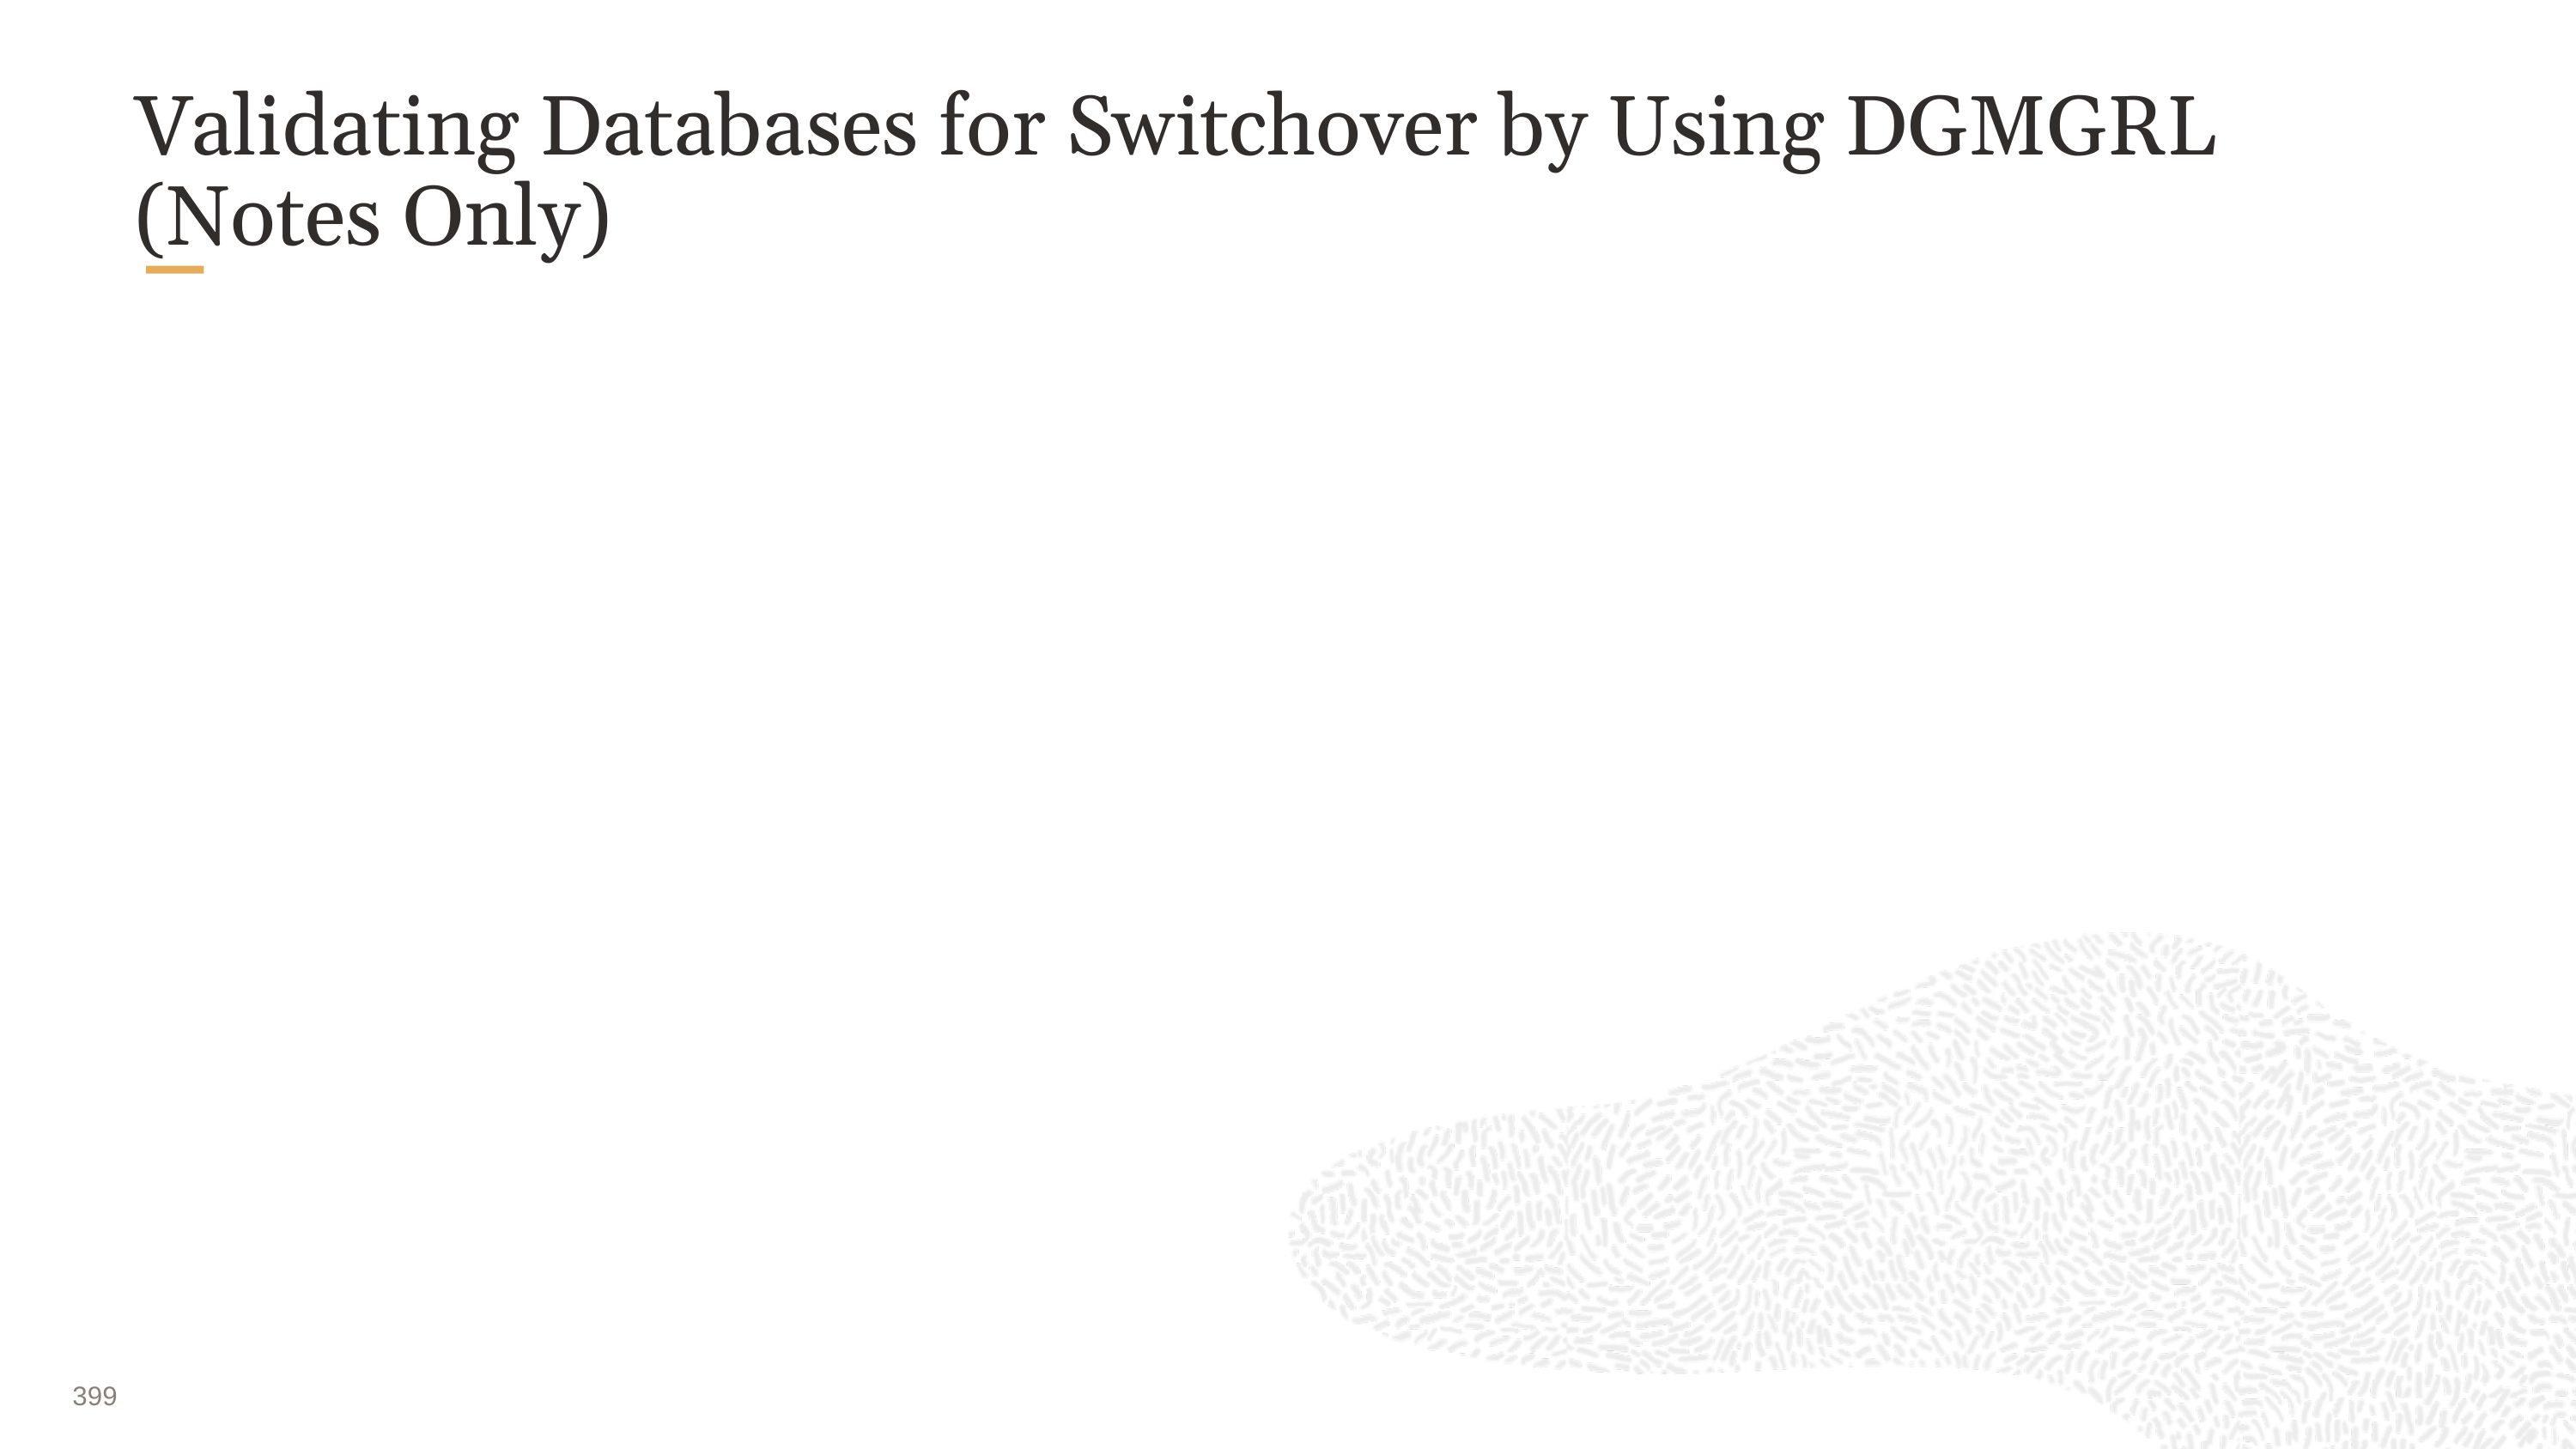

Validating Databases for Switchover by Using DGMGRL (Notes Only)